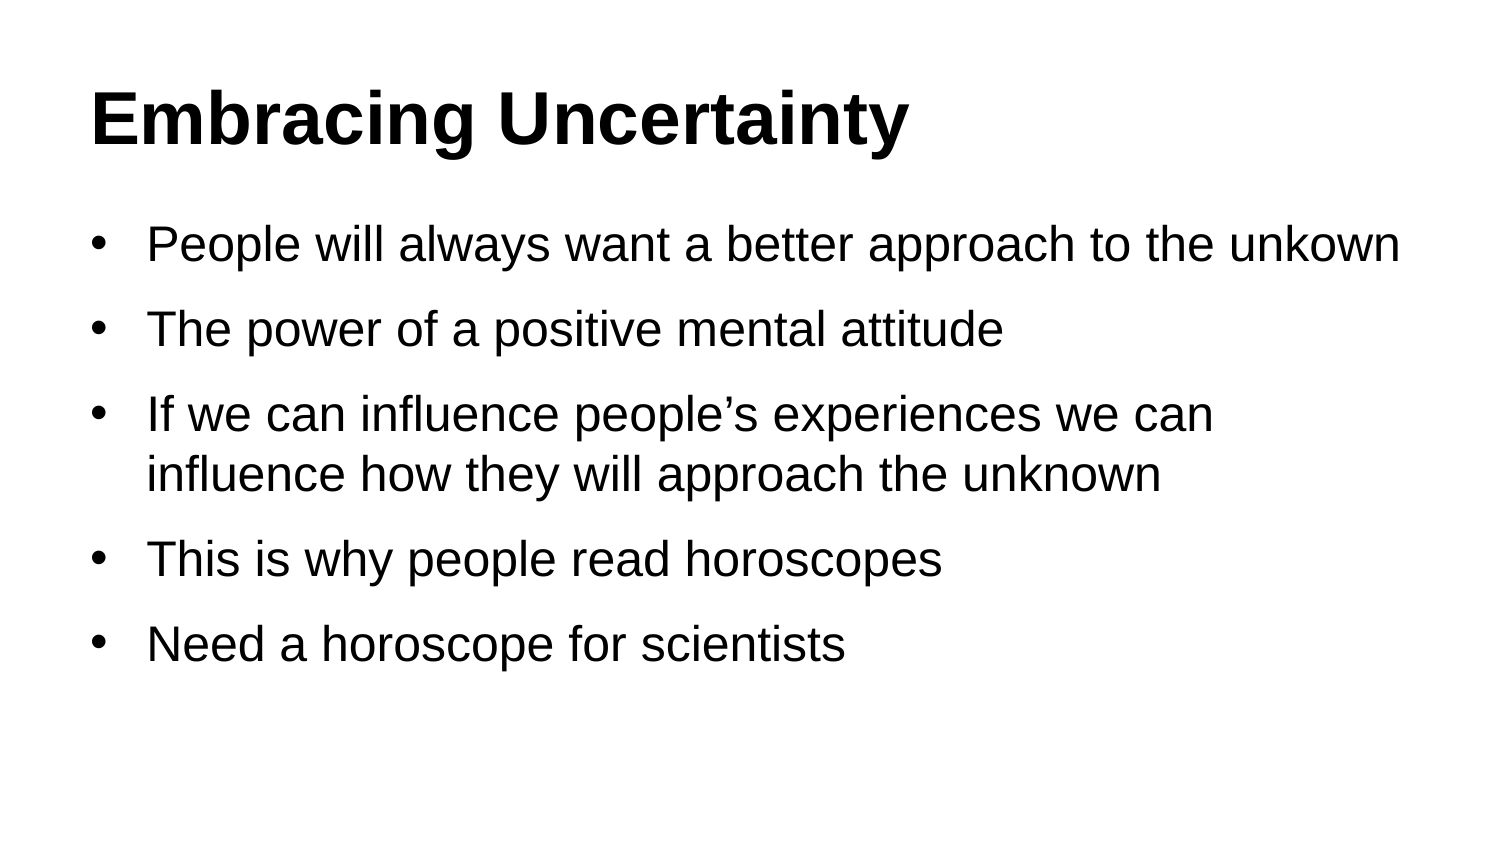

# Embracing Uncertainty
People will always want a better approach to the unkown
The power of a positive mental attitude
If we can influence people’s experiences we can influence how they will approach the unknown
This is why people read horoscopes
Need a horoscope for scientists